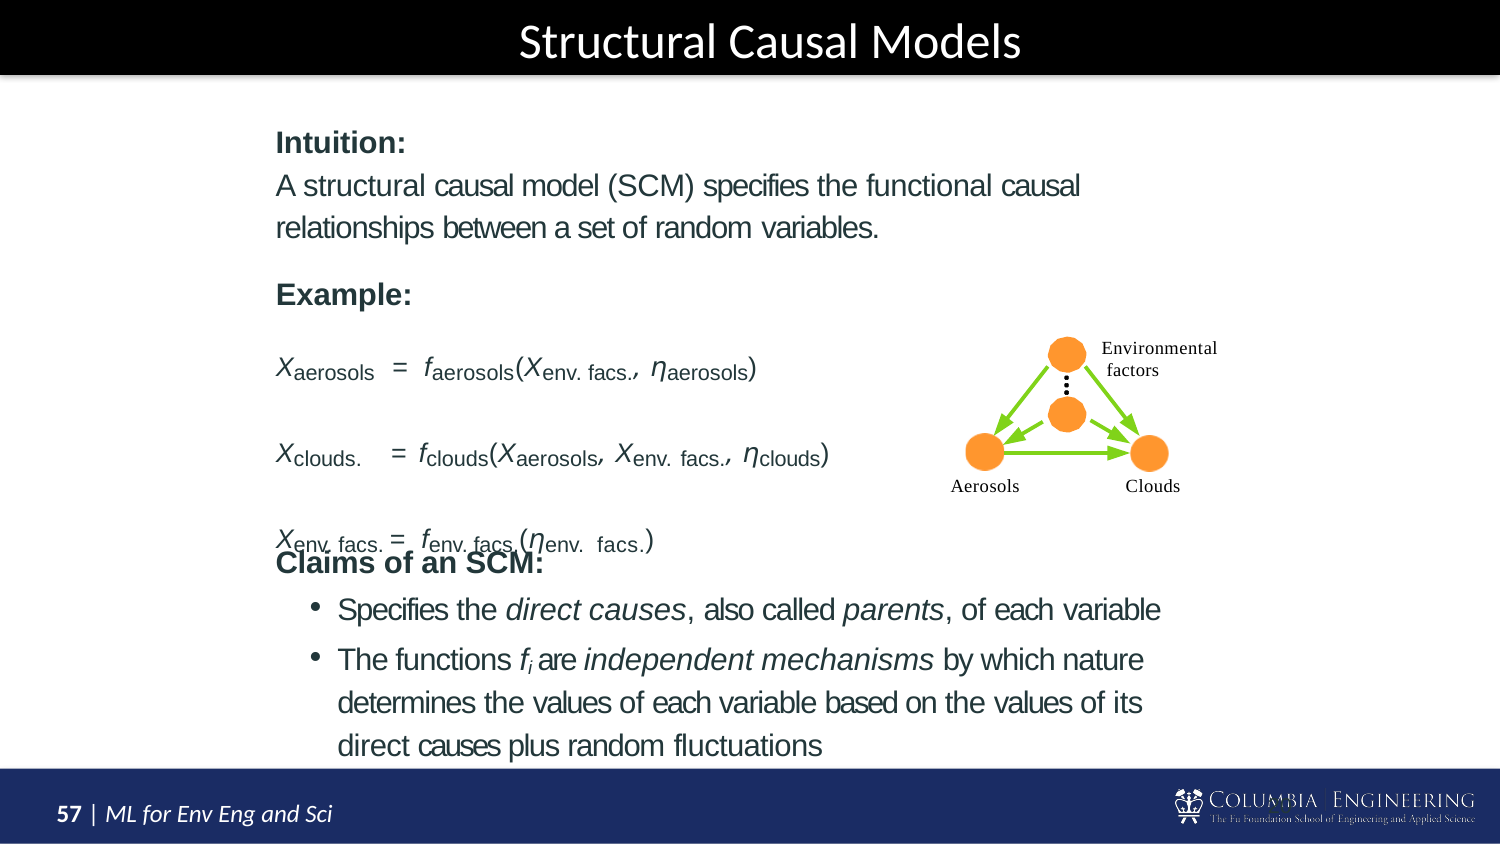

# Structural Causal Models
Intuition:
A structural causal model (SCM) specifies the functional causal  relationships between a set of random variables.

Example:
Xaerosols  = faerosols(Xenv. facs., ηaerosols)
Xclouds.     = fclouds(Xaerosols, Xenv. facs., ηclouds)
Xenv. facs. = fenv. facs.(ηenv. facs.)
Environmental  factors

Aerosols	Clouds
Claims of an SCM:
Specifies the direct causes, also called parents, of each variable
The functions fi are independent mechanisms by which nature  determines the values of each variable based on the values of its  direct causes plus random fluctuations
20